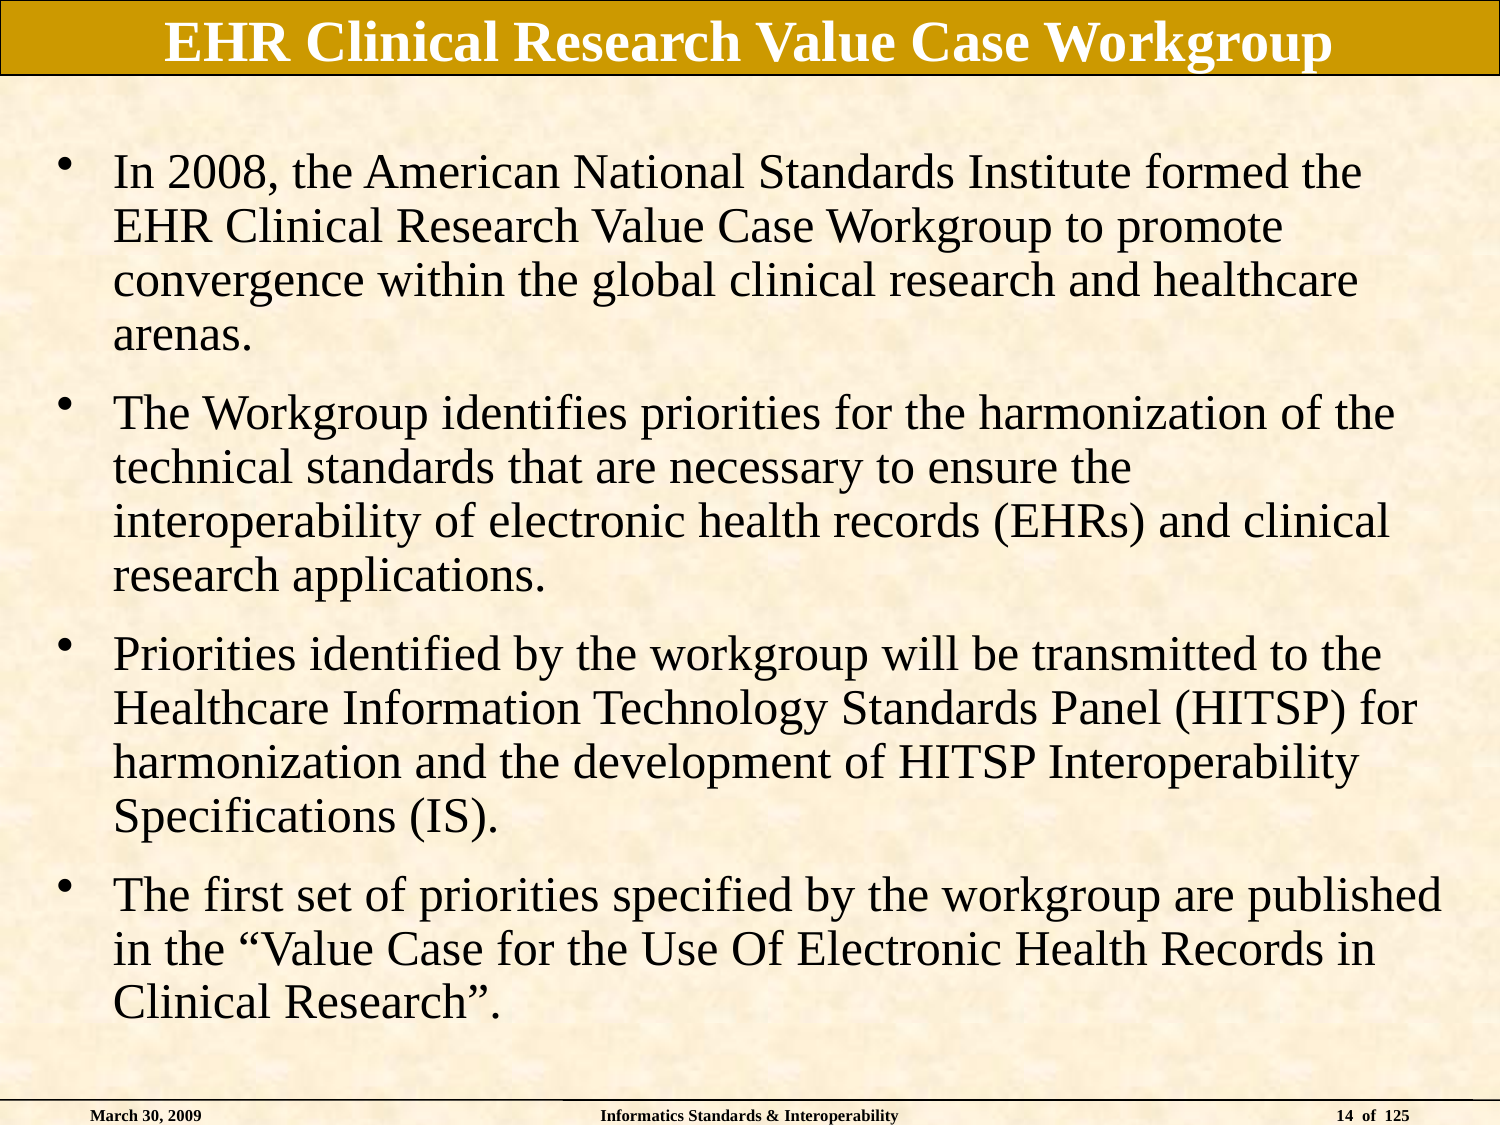

# EHR Clinical Research Value Case Workgroup
In 2008, the American National Standards Institute formed the EHR Clinical Research Value Case Workgroup to promote convergence within the global clinical research and healthcare arenas.
The Workgroup identifies priorities for the harmonization of the technical standards that are necessary to ensure the interoperability of electronic health records (EHRs) and clinical research applications.
Priorities identified by the workgroup will be transmitted to the Healthcare Information Technology Standards Panel (HITSP) for harmonization and the development of HITSP Interoperability Specifications (IS).
The first set of priorities specified by the workgroup are published in the “Value Case for the Use Of Electronic Health Records in Clinical Research”.
March 30, 2009
Informatics Standards & Interoperability
14  of  125